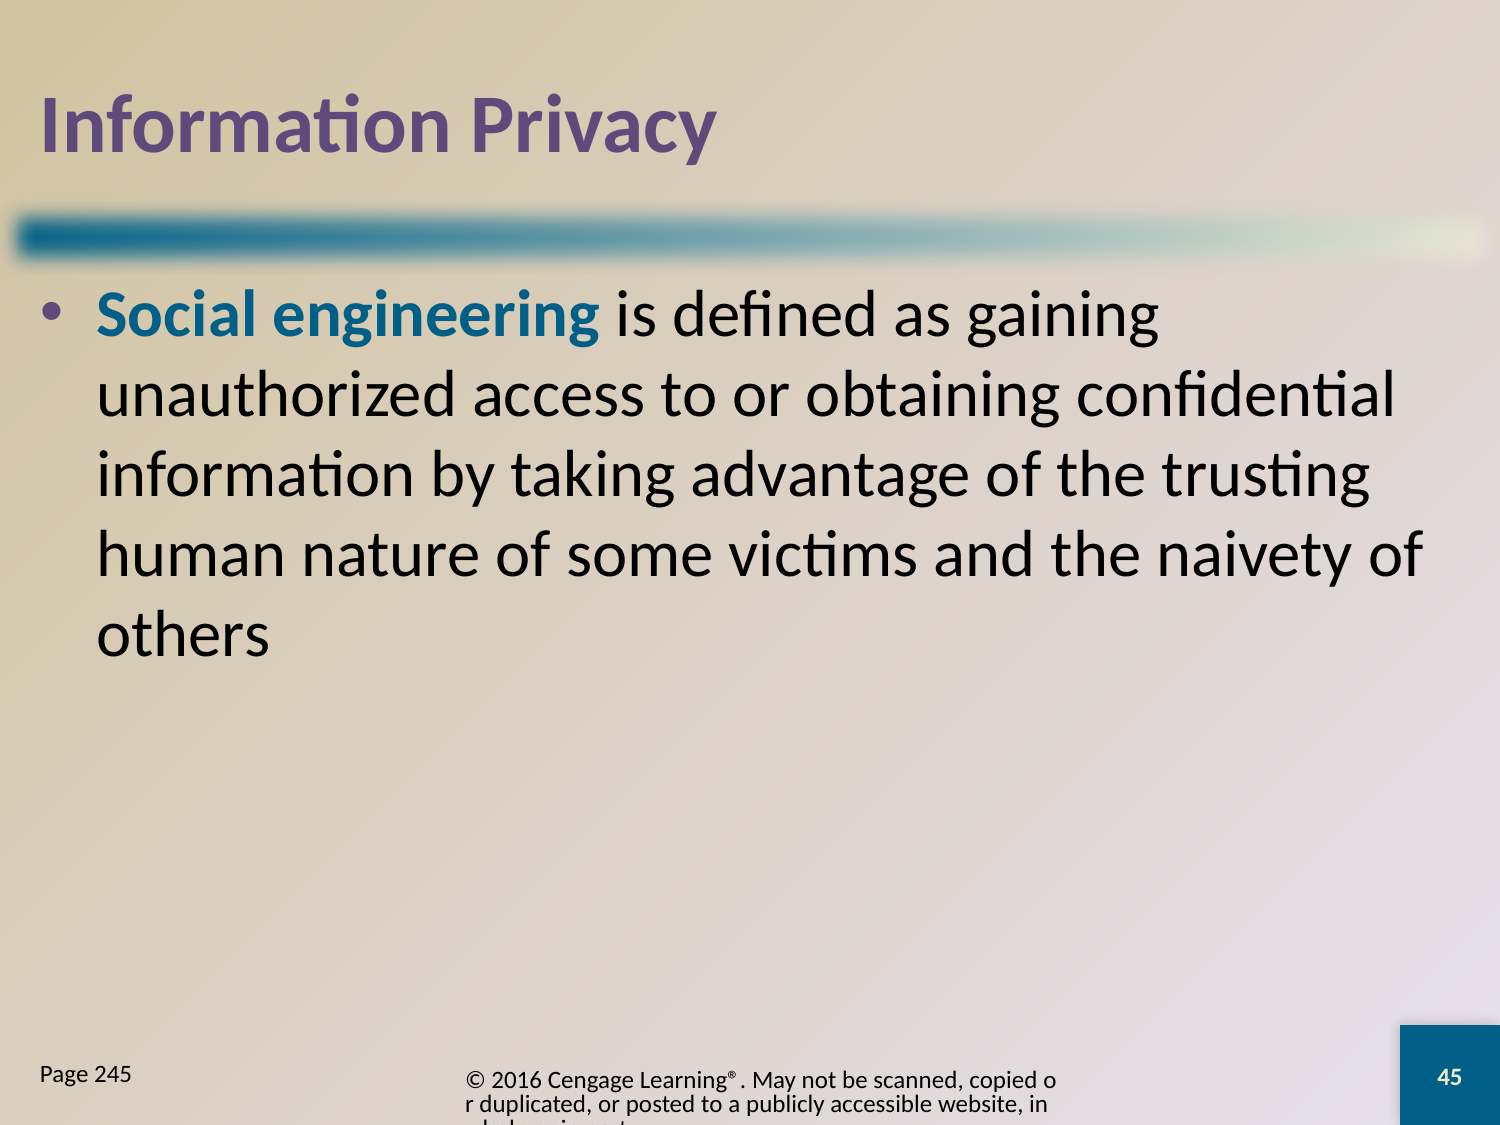

# Information Privacy
Social engineering is defined as gaining unauthorized access to or obtaining confidential information by taking advantage of the trusting human nature of some victims and the naivety of others
45
© 2016 Cengage Learning®. May not be scanned, copied or duplicated, or posted to a publicly accessible website, in whole or in part.
Page 245